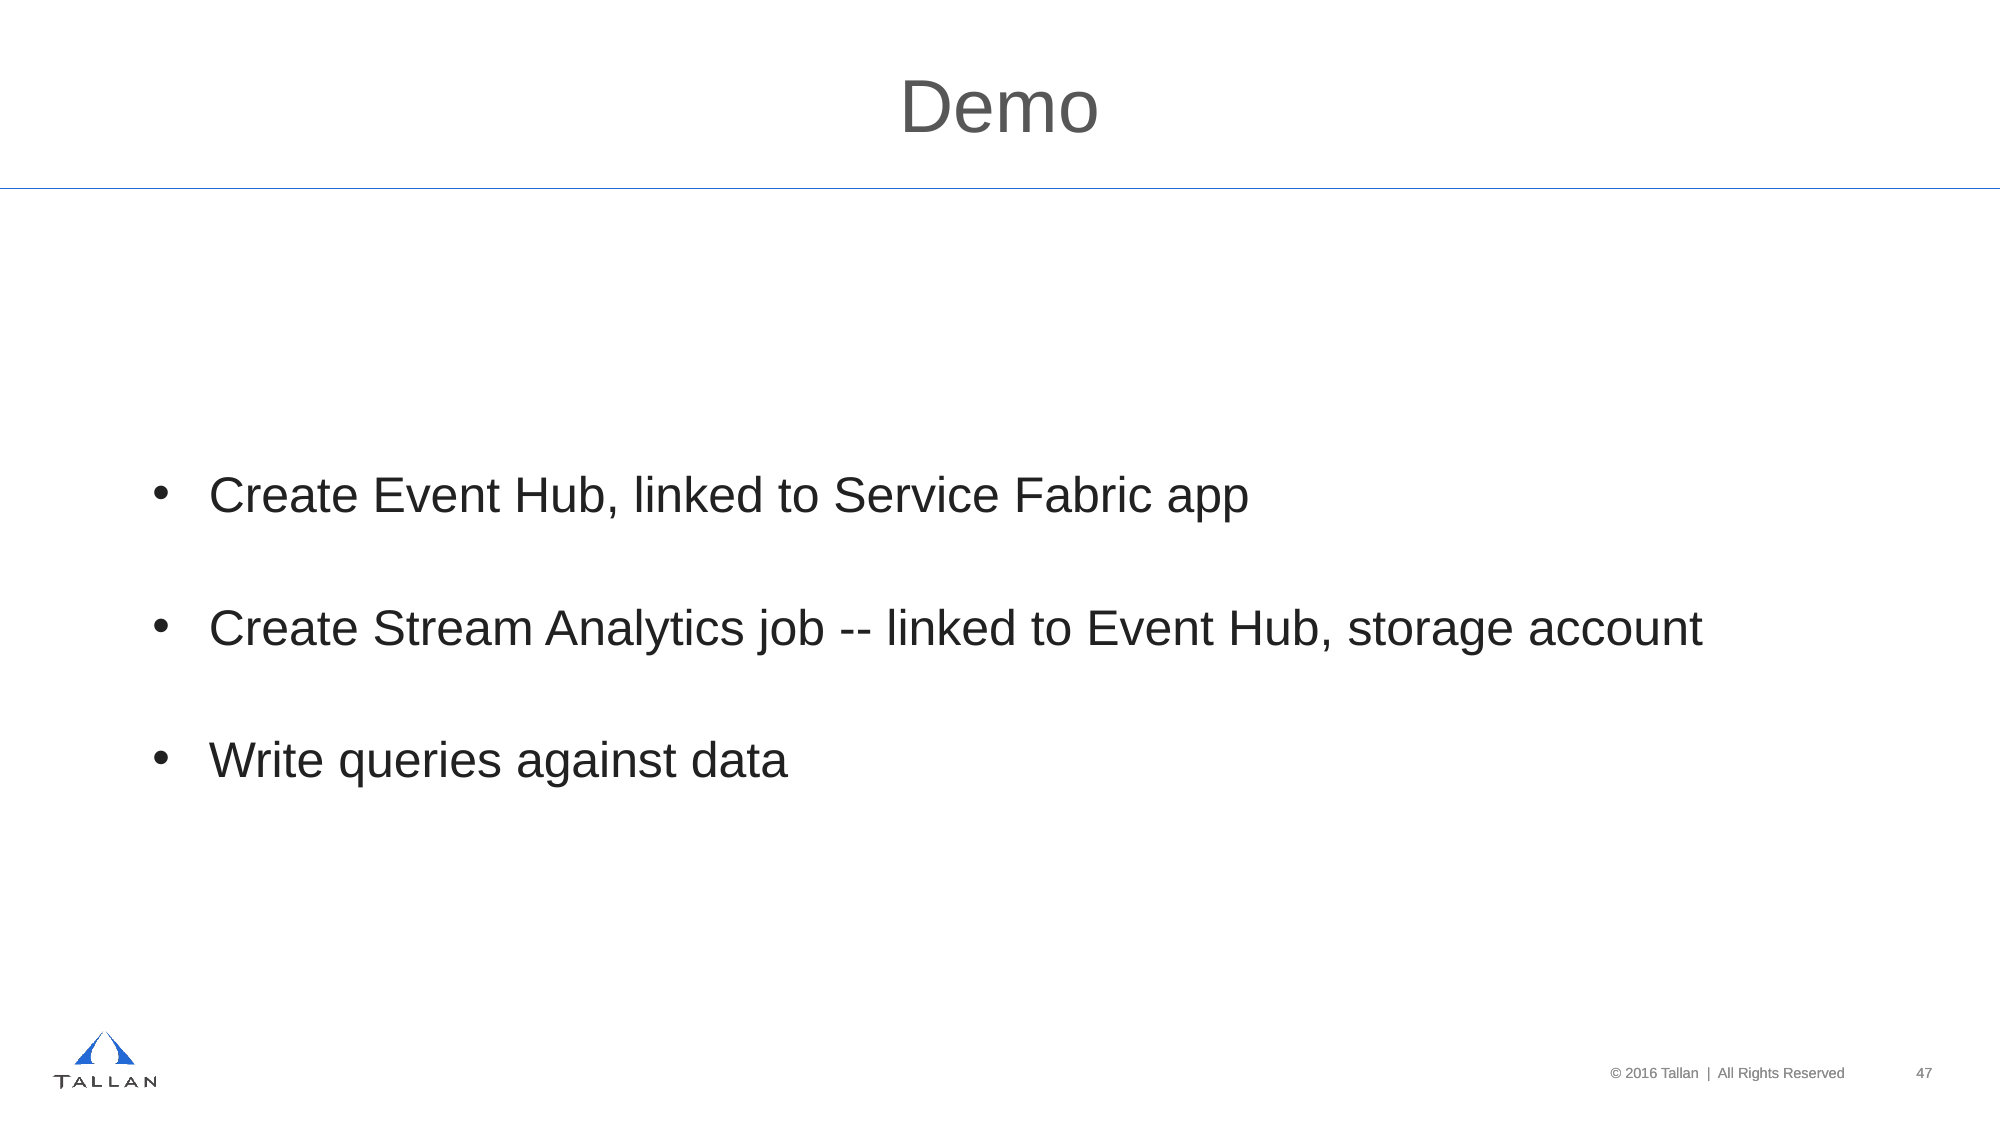

# Demo
Create Event Hub, linked to Service Fabric app
Create Stream Analytics job -- linked to Event Hub, storage account
Write queries against data